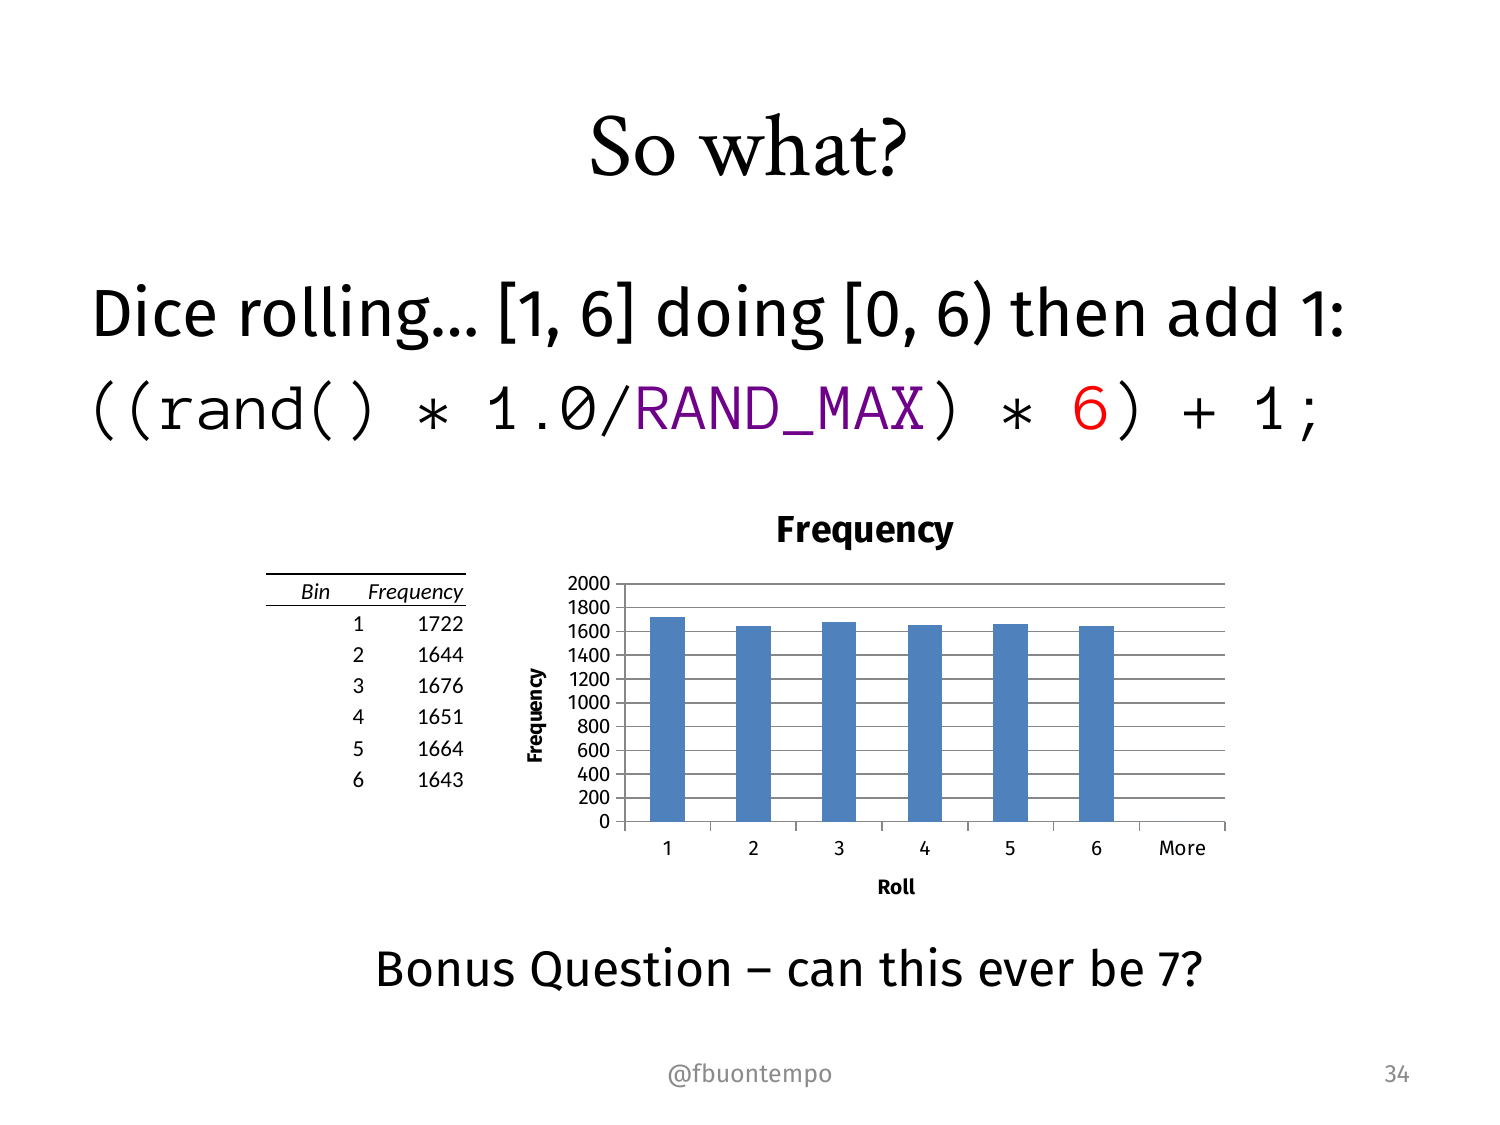

# So what?
Dice rolling… [1, 6] doing [0, 6) then add 1:
((rand() * 1.0/RAND_MAX) * 6) + 1;

### Chart:

| Category | Frequency |
|---|---|
| 1 | 1722.0 |
| 2 | 1644.0 |
| 3 | 1676.0 |
| 4 | 1651.0 |
| 5 | 1664.0 |
| 6 | 1643.0 |
| More | 0.0 |
| Bin | Frequency |
| --- | --- |
| 1 | 1722 |
| 2 | 1644 |
| 3 | 1676 |
| 4 | 1651 |
| 5 | 1664 |
| 6 | 1643 |
Bonus Question – can this ever be 7?
@fbuontempo
34